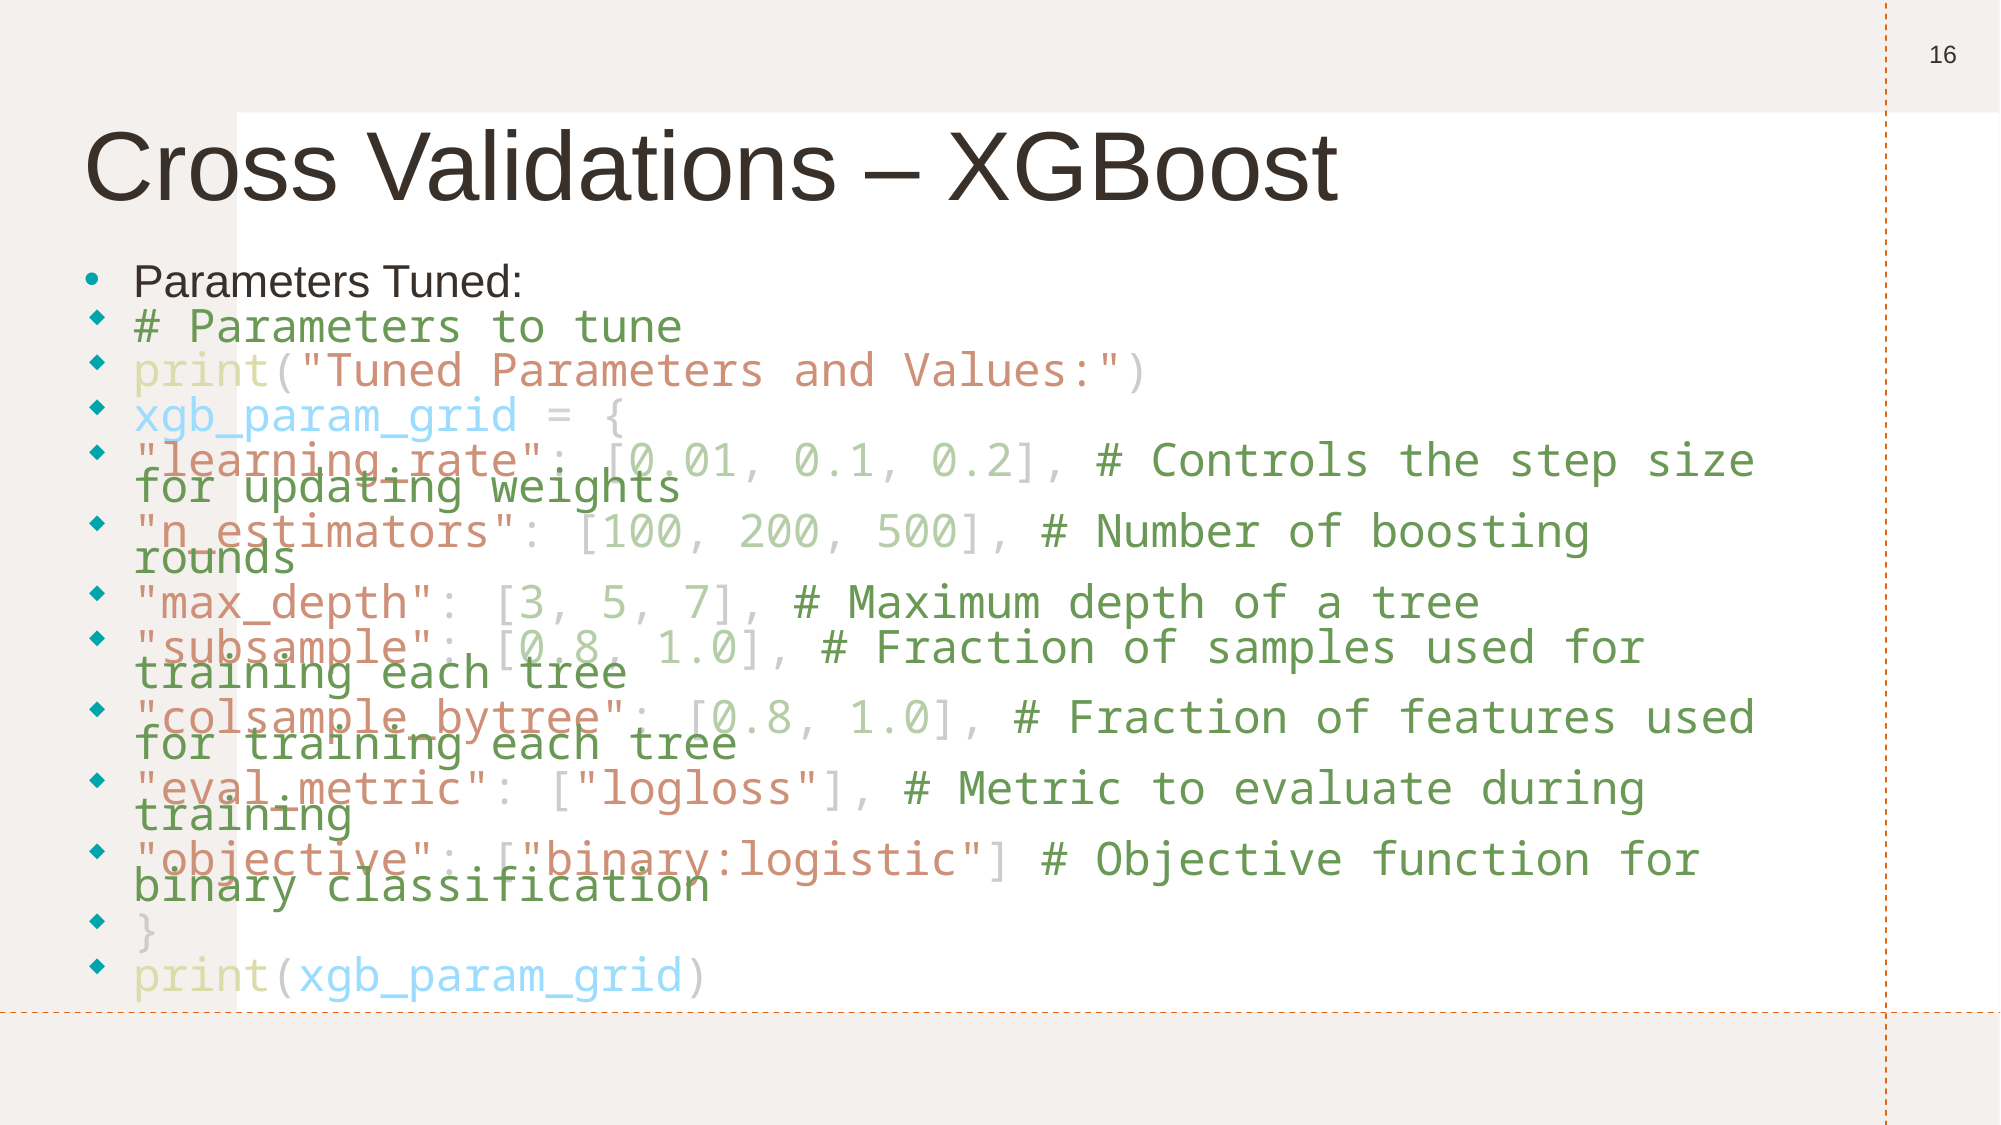

16
# Cross Validations – XGBoost
Parameters Tuned:
# Parameters to tune
print("Tuned Parameters and Values:")
xgb_param_grid = {
"learning_rate": [0.01, 0.1, 0.2], # Controls the step size for updating weights
"n_estimators": [100, 200, 500], # Number of boosting rounds
"max_depth": [3, 5, 7], # Maximum depth of a tree
"subsample": [0.8, 1.0], # Fraction of samples used for training each tree
"colsample_bytree": [0.8, 1.0], # Fraction of features used for training each tree
"eval_metric": ["logloss"], # Metric to evaluate during training
"objective": ["binary:logistic"] # Objective function for binary classification
}
print(xgb_param_grid)